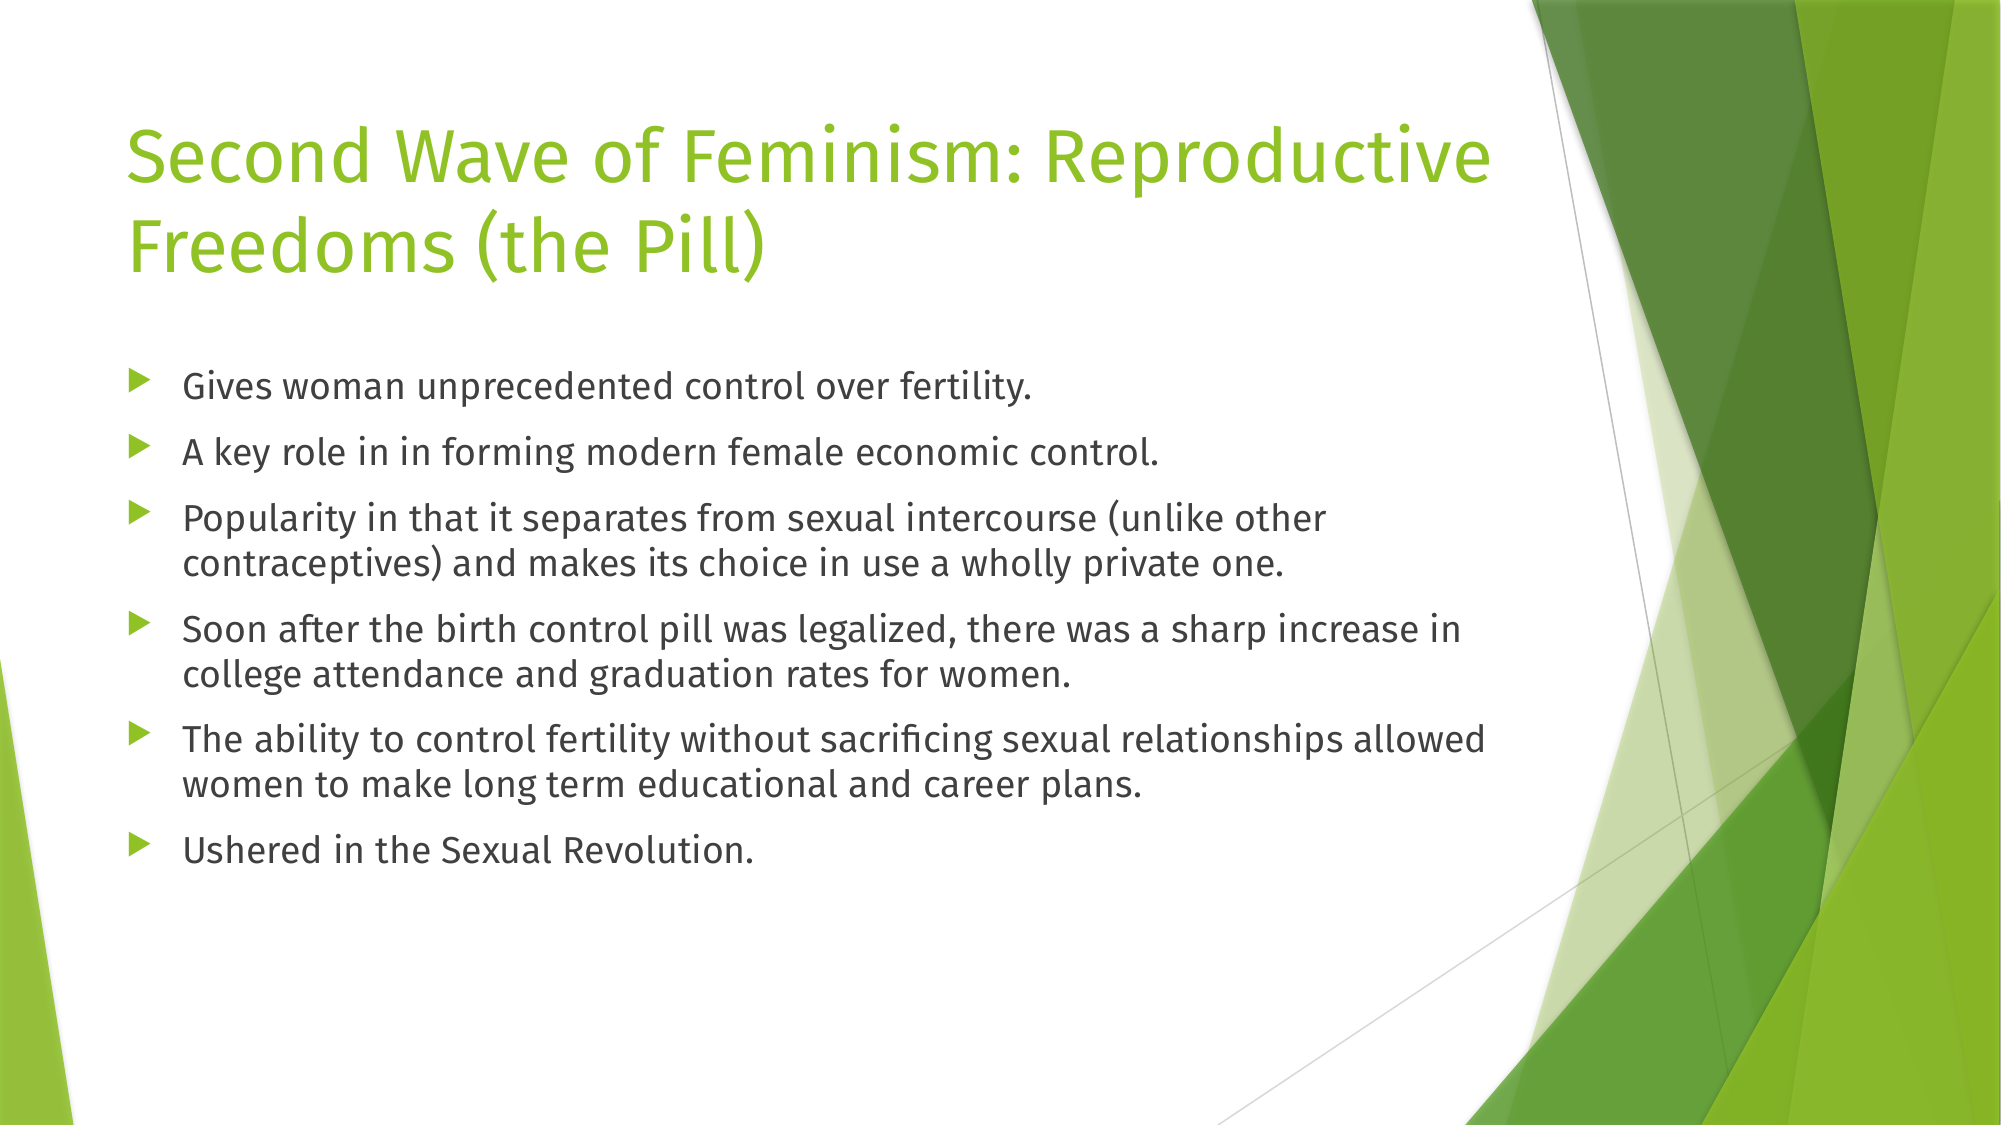

# Second Wave of Feminism: Reproductive Freedoms (the Pill)
Gives woman unprecedented control over fertility.
A key role in in forming modern female economic control.
Popularity in that it separates from sexual intercourse (unlike other contraceptives) and makes its choice in use a wholly private one.
Soon after the birth control pill was legalized, there was a sharp increase in college attendance and graduation rates for women.
The ability to control fertility without sacrificing sexual relationships allowed women to make long term educational and career plans.
Ushered in the Sexual Revolution.